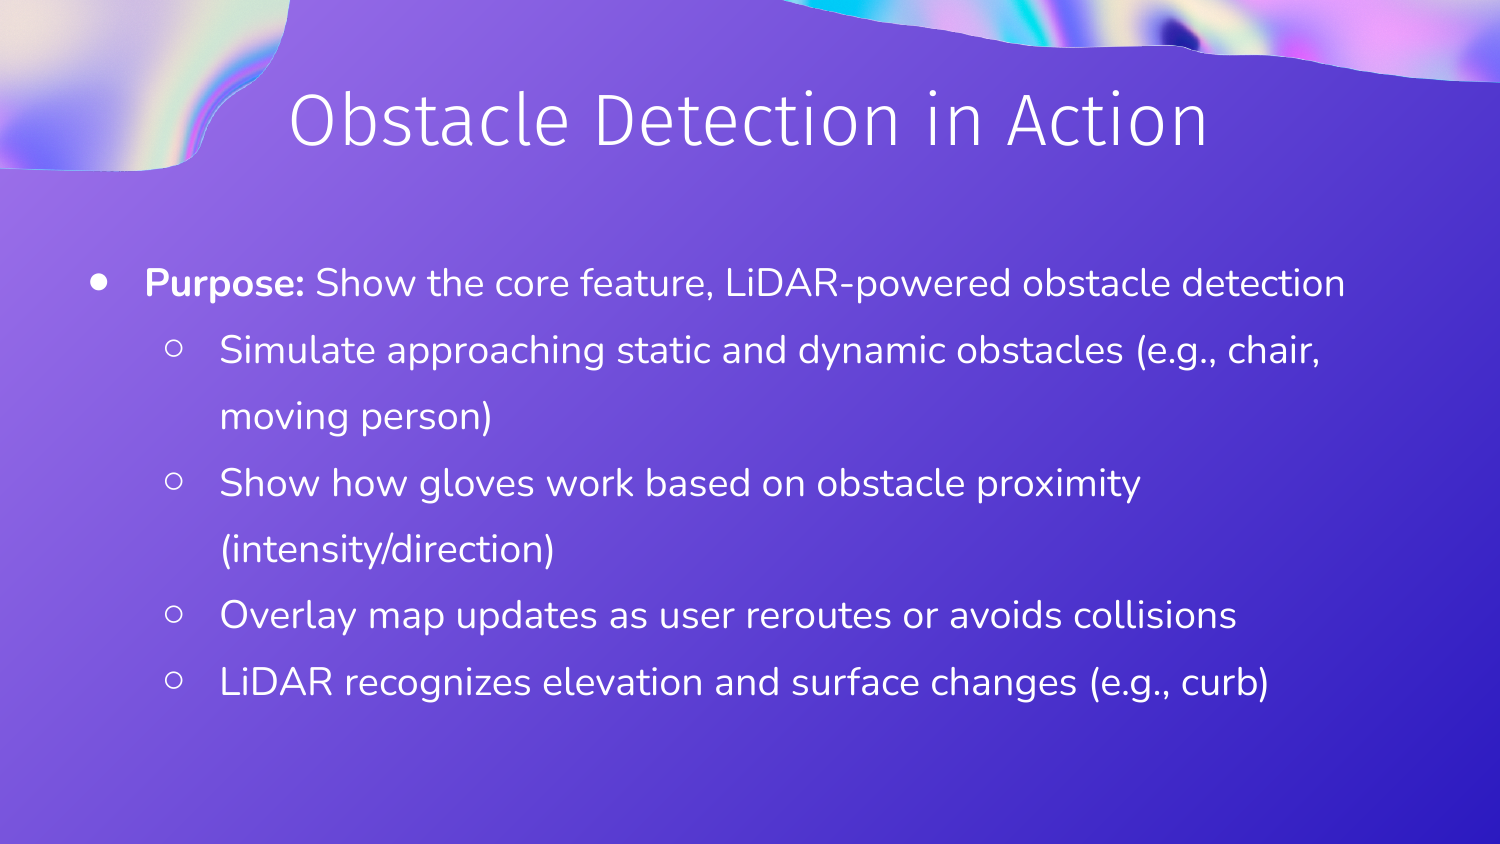

Obstacle Detection in Action
Purpose: Show the core feature, LiDAR-powered obstacle detection
Simulate approaching static and dynamic obstacles (e.g., chair, moving person)
Show how gloves work based on obstacle proximity (intensity/direction)
Overlay map updates as user reroutes or avoids collisions
LiDAR recognizes elevation and surface changes (e.g., curb)